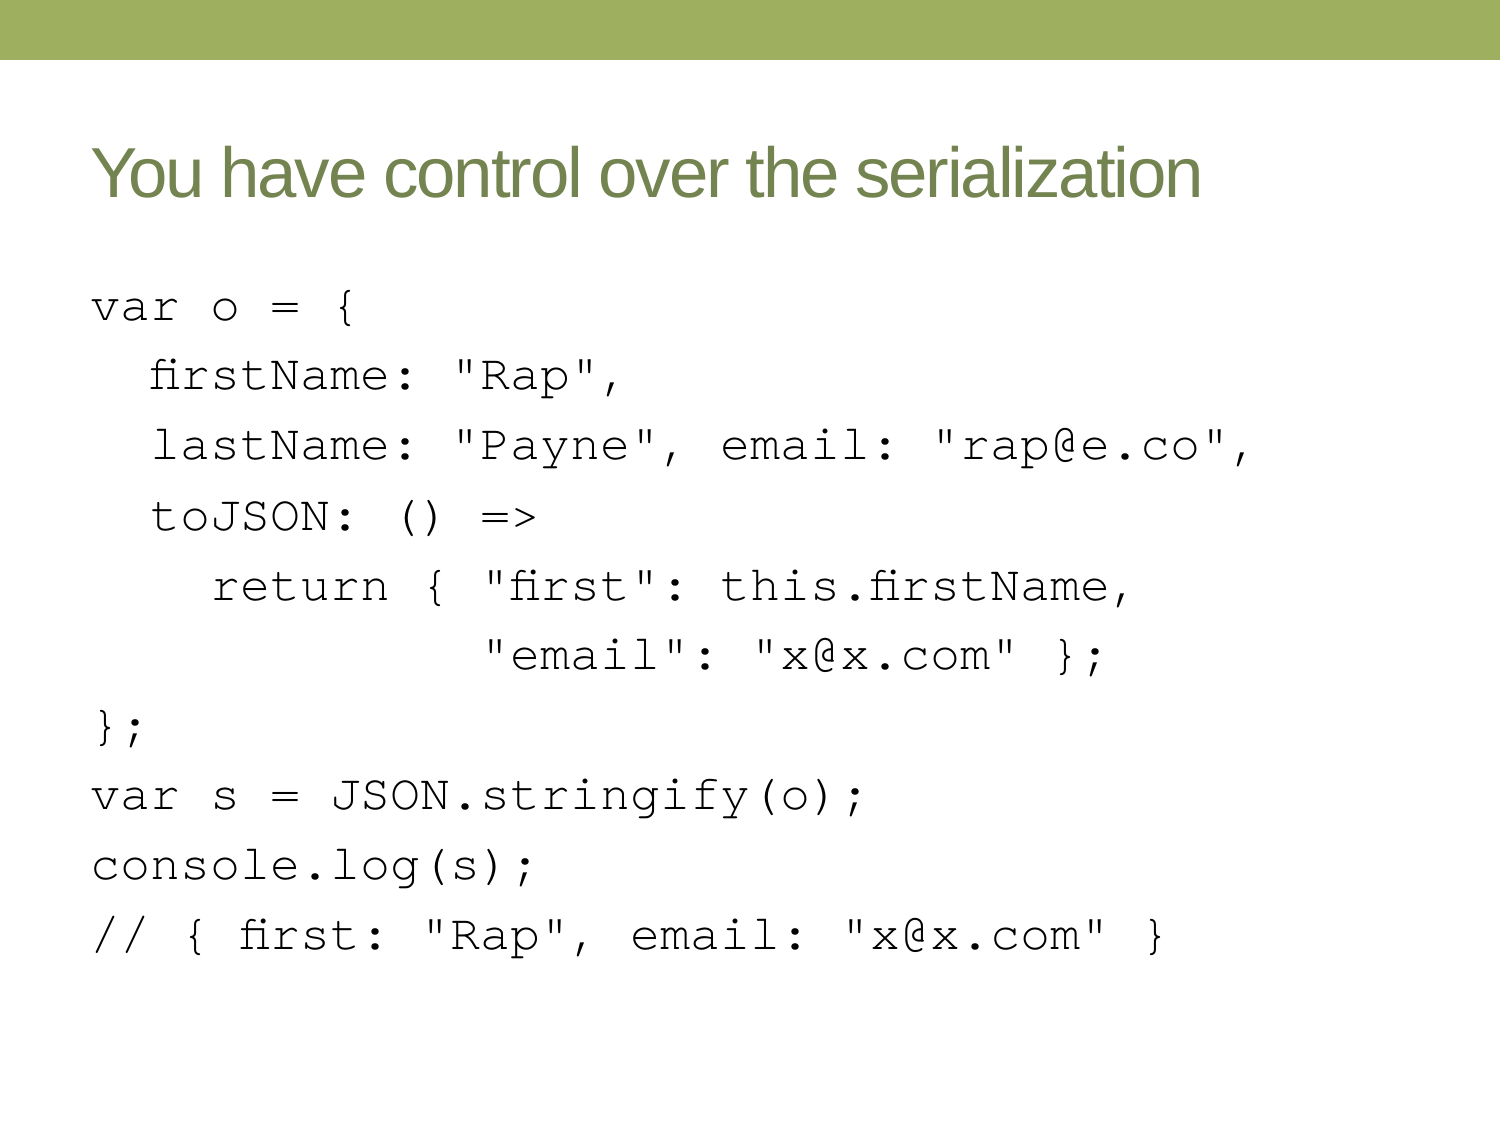

# You have control over the serialization
var o = {
  firstName: "Rap",
  lastName: "Payne", email: "rap@e.co",
  toJSON: () =>
    return { "first": this.firstName,
             "email": "x@x.com" };
};
var s = JSON.stringify(o);
console.log(s);
// { first: "Rap", email: "x@x.com" }